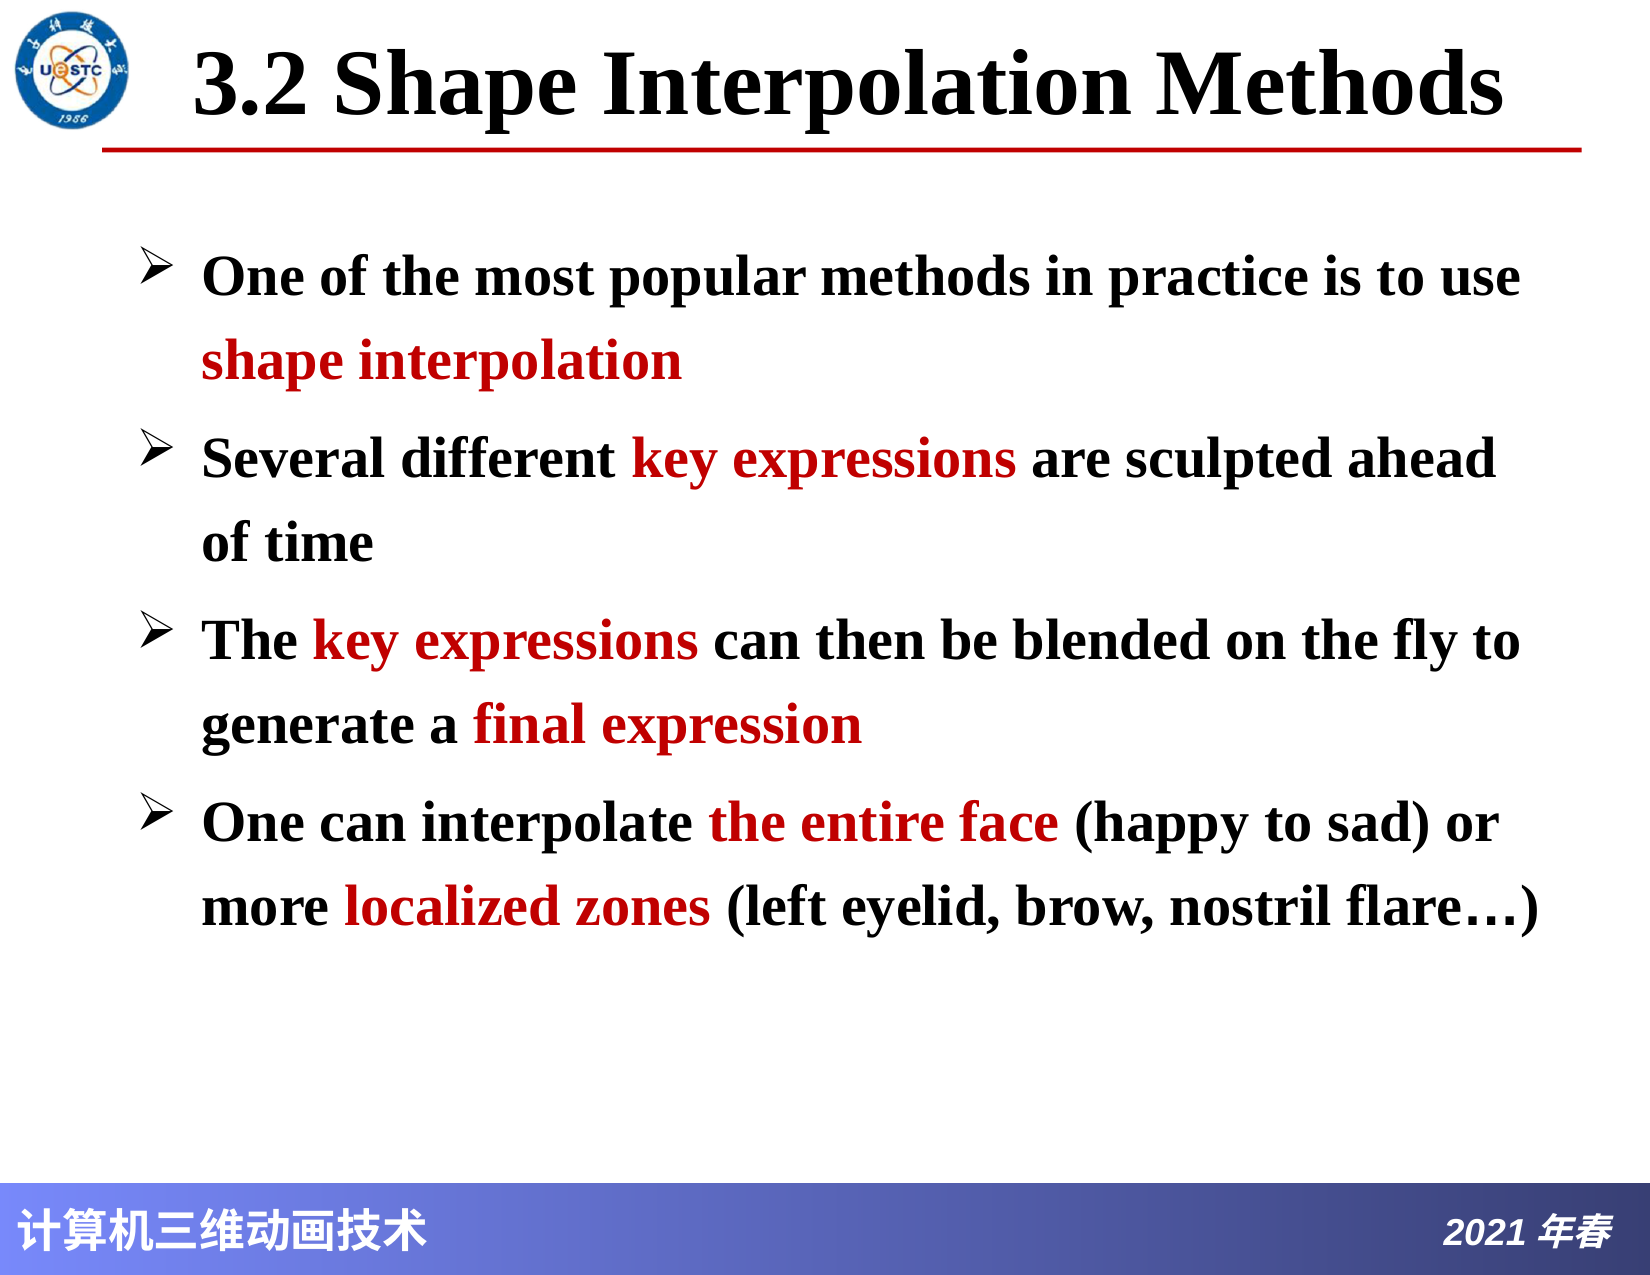

# 3.2 Shape Interpolation Methods
One of the most popular methods in practice is to use shape interpolation
Several different key expressions are sculpted ahead of time
The key expressions can then be blended on the fly to generate a final expression
One can interpolate the entire face (happy to sad) or more localized zones (left eyelid, brow, nostril flare…)